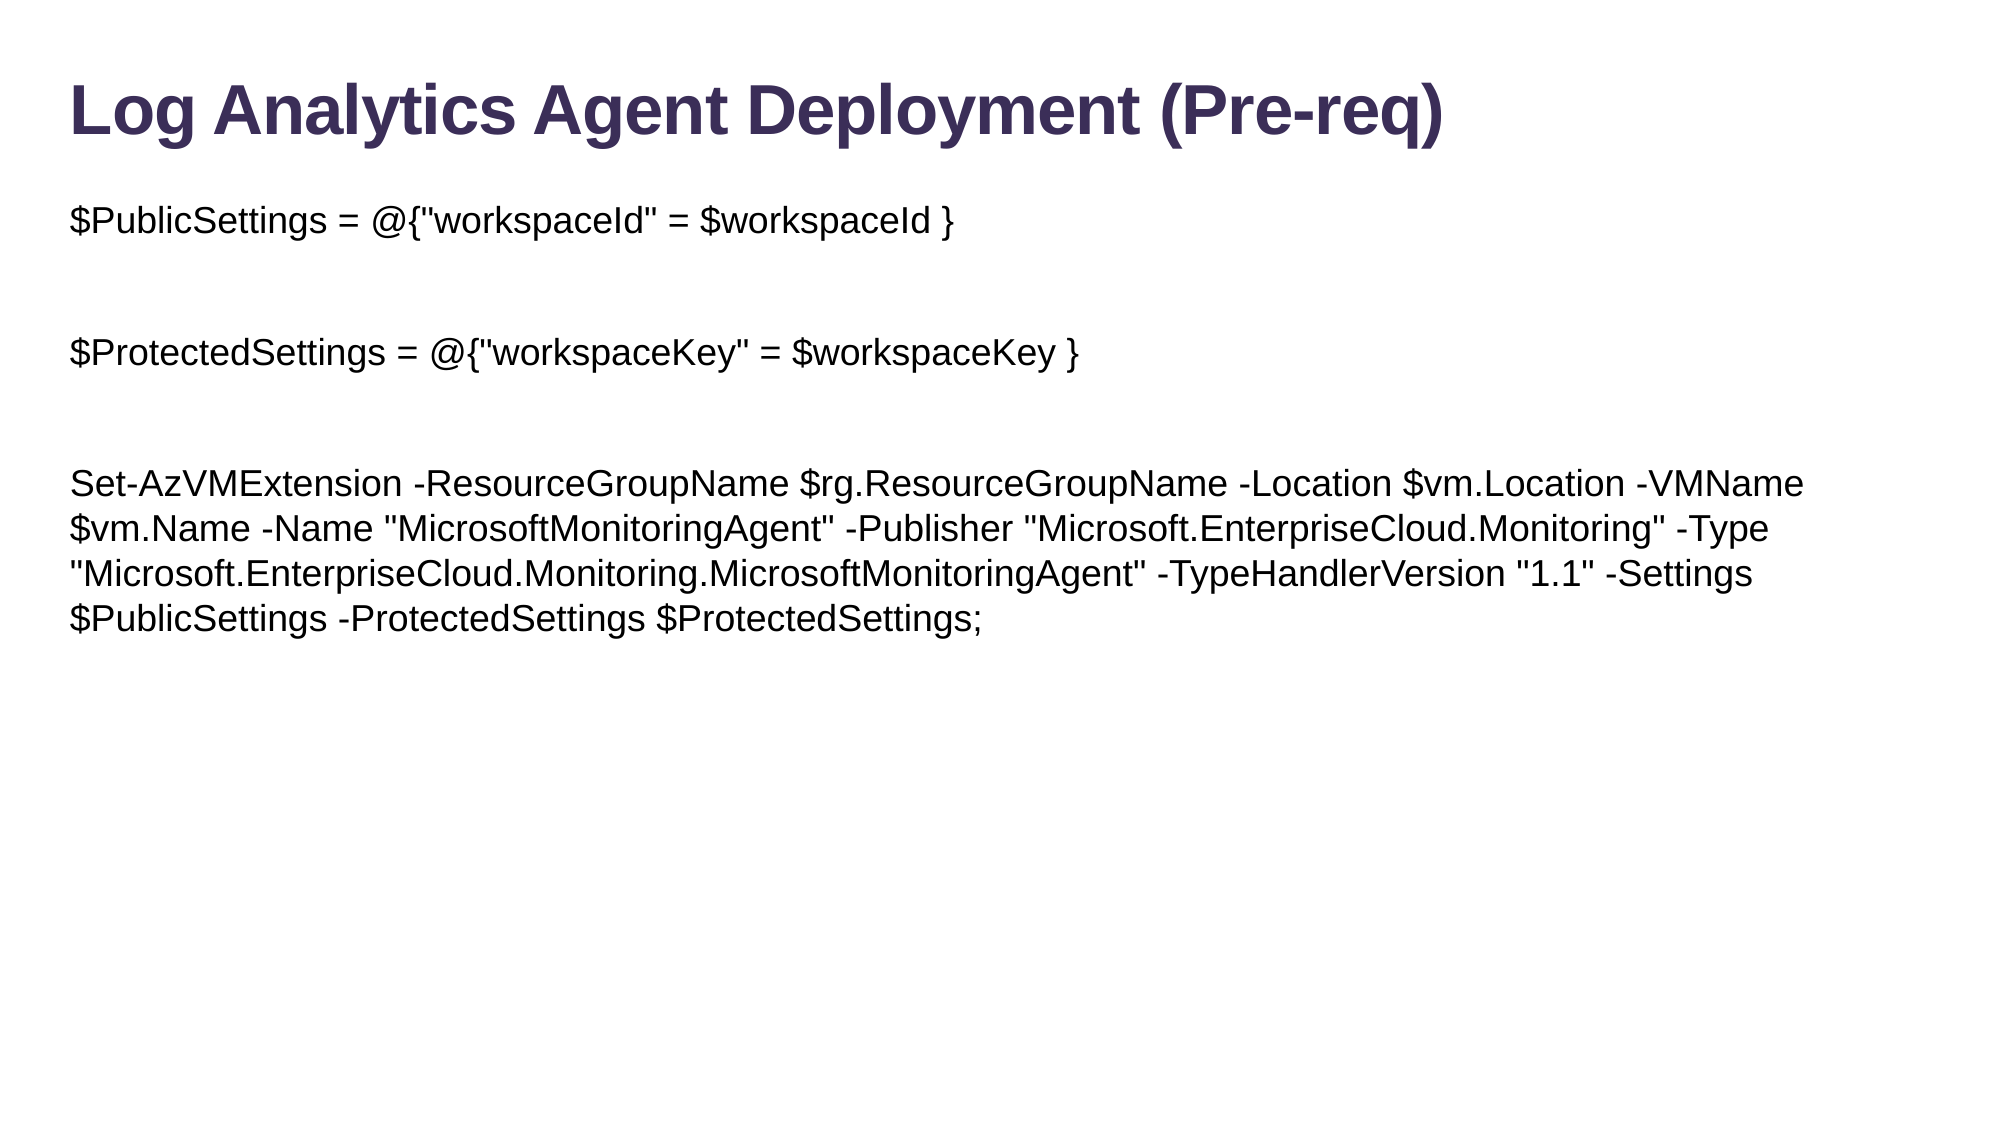

# Log Analytics Agent Deployment (Pre-req)
$PublicSettings = @{"workspaceId" = $workspaceId }

$ProtectedSettings = @{"workspaceKey" = $workspaceKey }

Set-AzVMExtension -ResourceGroupName $rg.ResourceGroupName -Location $vm.Location -VMName $vm.Name -Name "MicrosoftMonitoringAgent" -Publisher "Microsoft.EnterpriseCloud.Monitoring" -Type "Microsoft.EnterpriseCloud.Monitoring.MicrosoftMonitoringAgent" -TypeHandlerVersion "1.1" -Settings $PublicSettings -ProtectedSettings $ProtectedSettings;